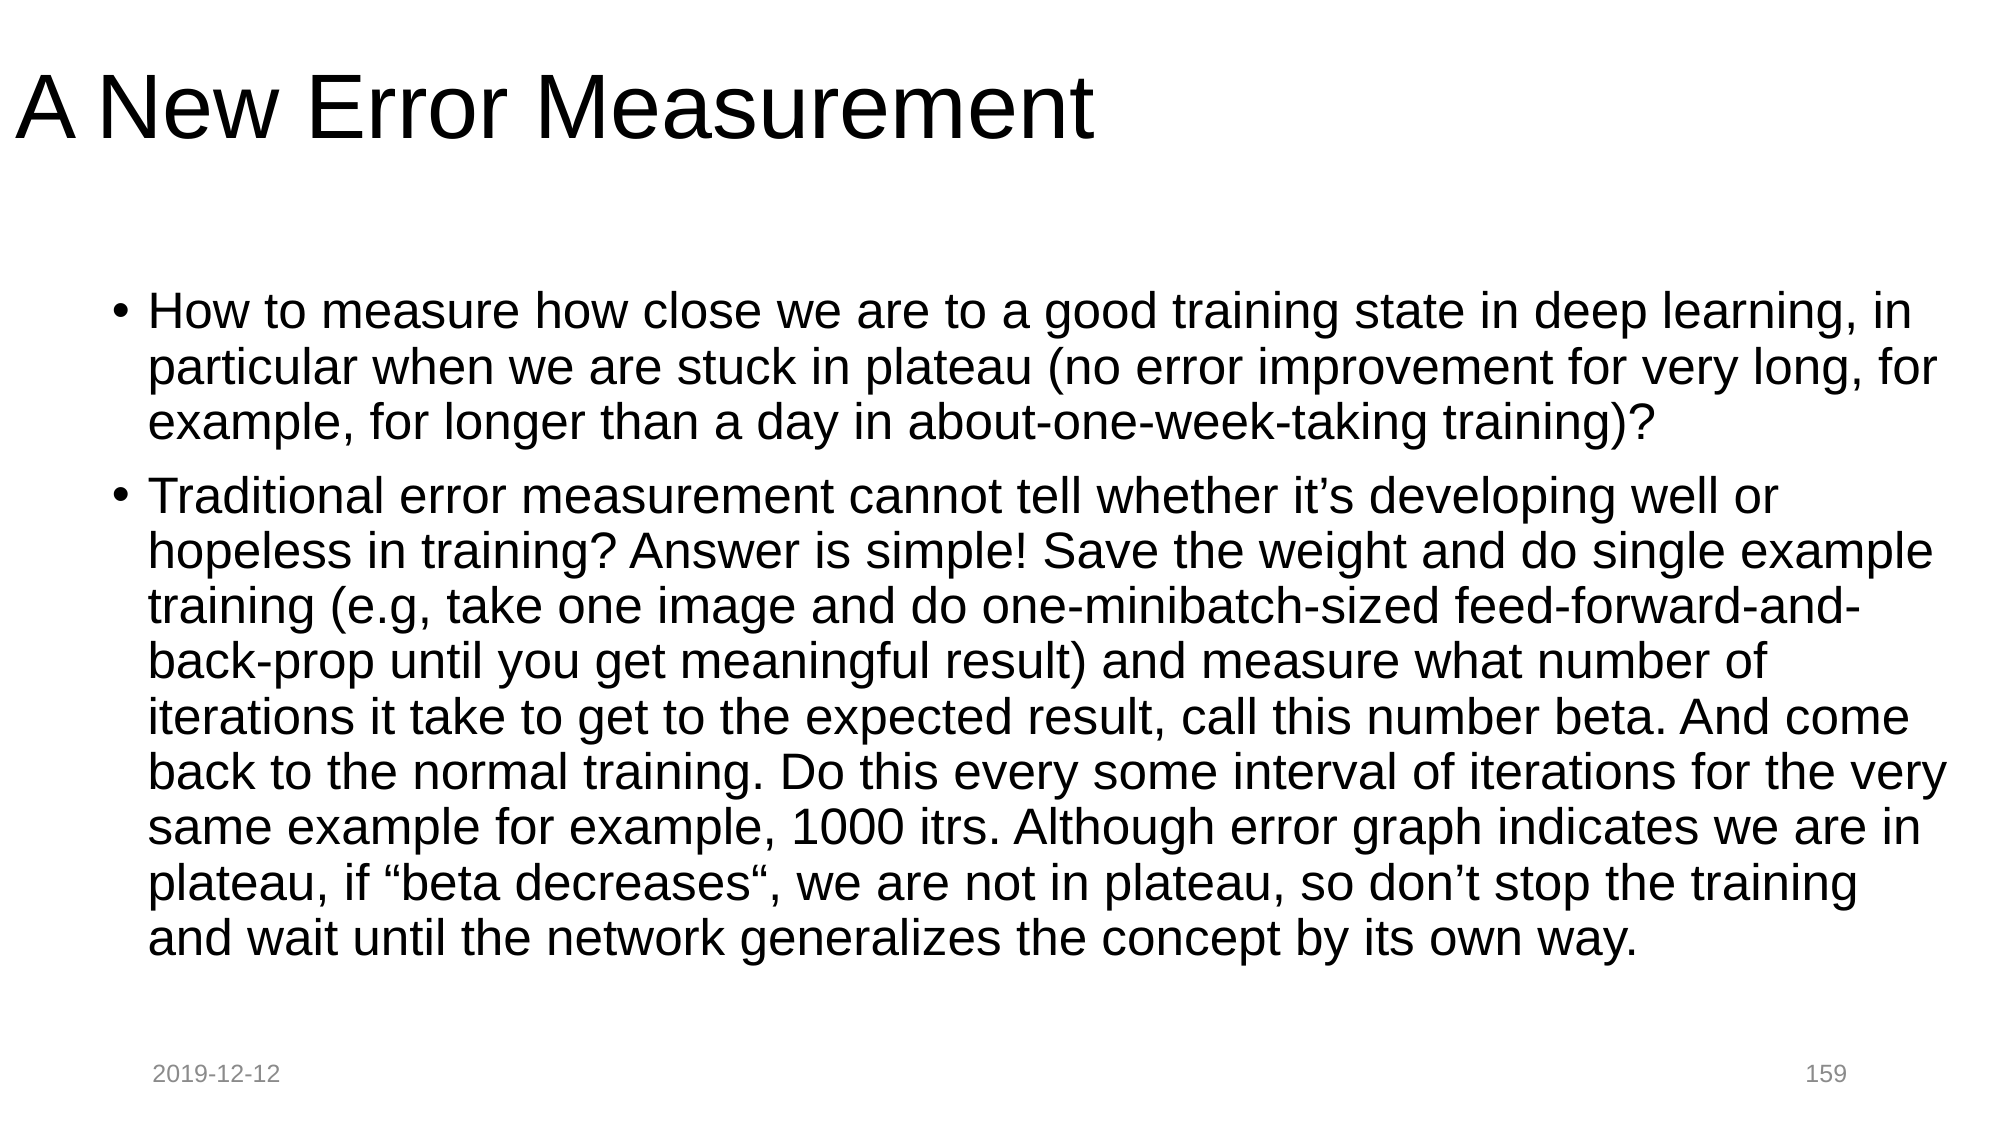

# A New Error Measurement
How to measure how close we are to a good training state in deep learning, in particular when we are stuck in plateau (no error improvement for very long, for example, for longer than a day in about-one-week-taking training)?
Traditional error measurement cannot tell whether it’s developing well or hopeless in training? Answer is simple! Save the weight and do single example training (e.g, take one image and do one-minibatch-sized feed-forward-and-back-prop until you get meaningful result) and measure what number of iterations it take to get to the expected result, call this number beta. And come back to the normal training. Do this every some interval of iterations for the very same example for example, 1000 itrs. Although error graph indicates we are in plateau, if “beta decreases“, we are not in plateau, so don’t stop the training and wait until the network generalizes the concept by its own way.

2019-12-12
159